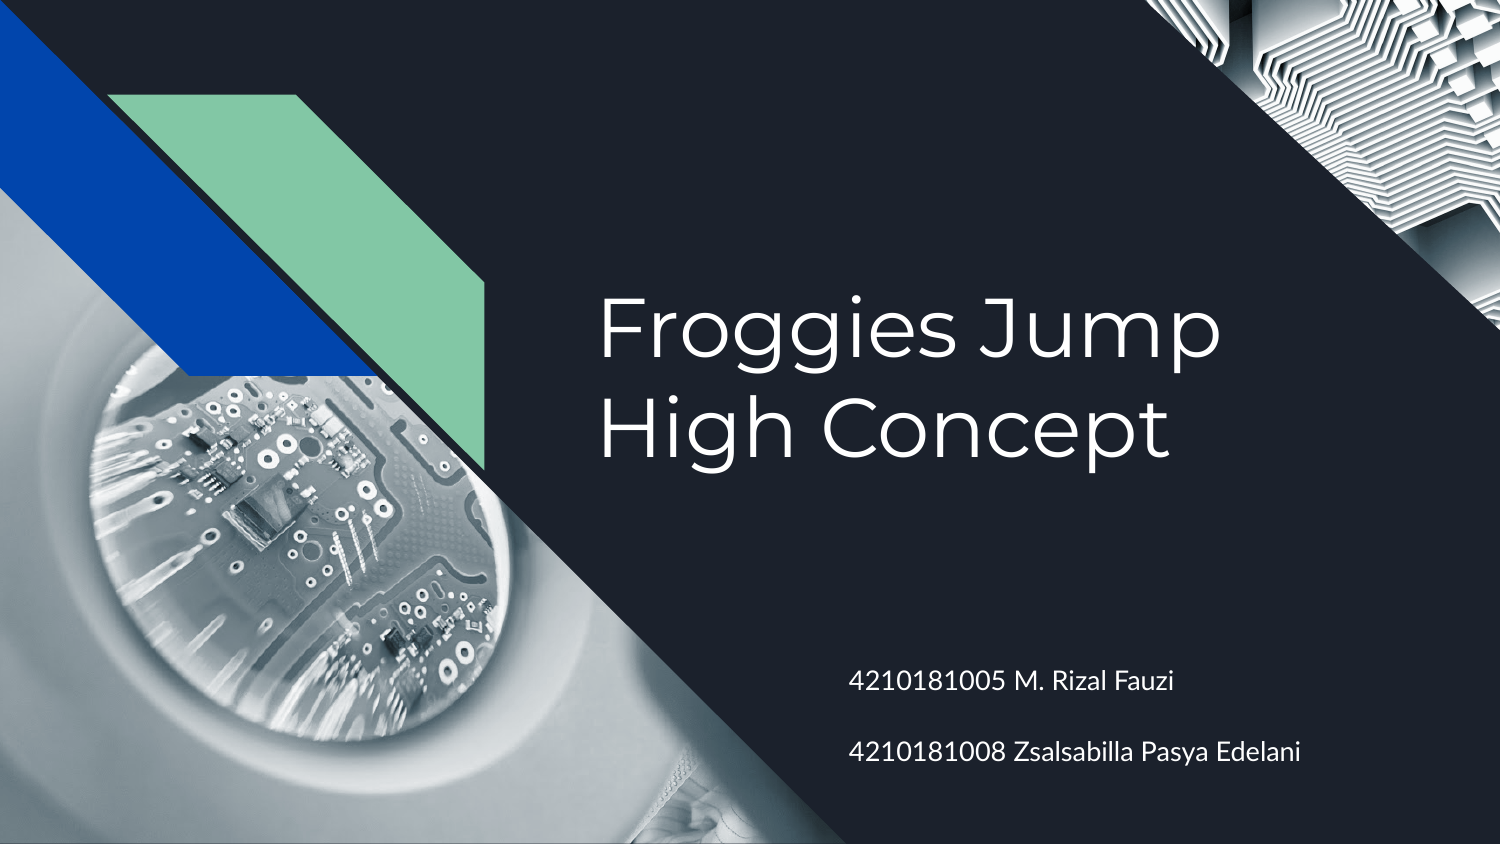

# Froggies Jump High Concept
4210181005 M. Rizal Fauzi
4210181008 Zsalsabilla Pasya Edelani